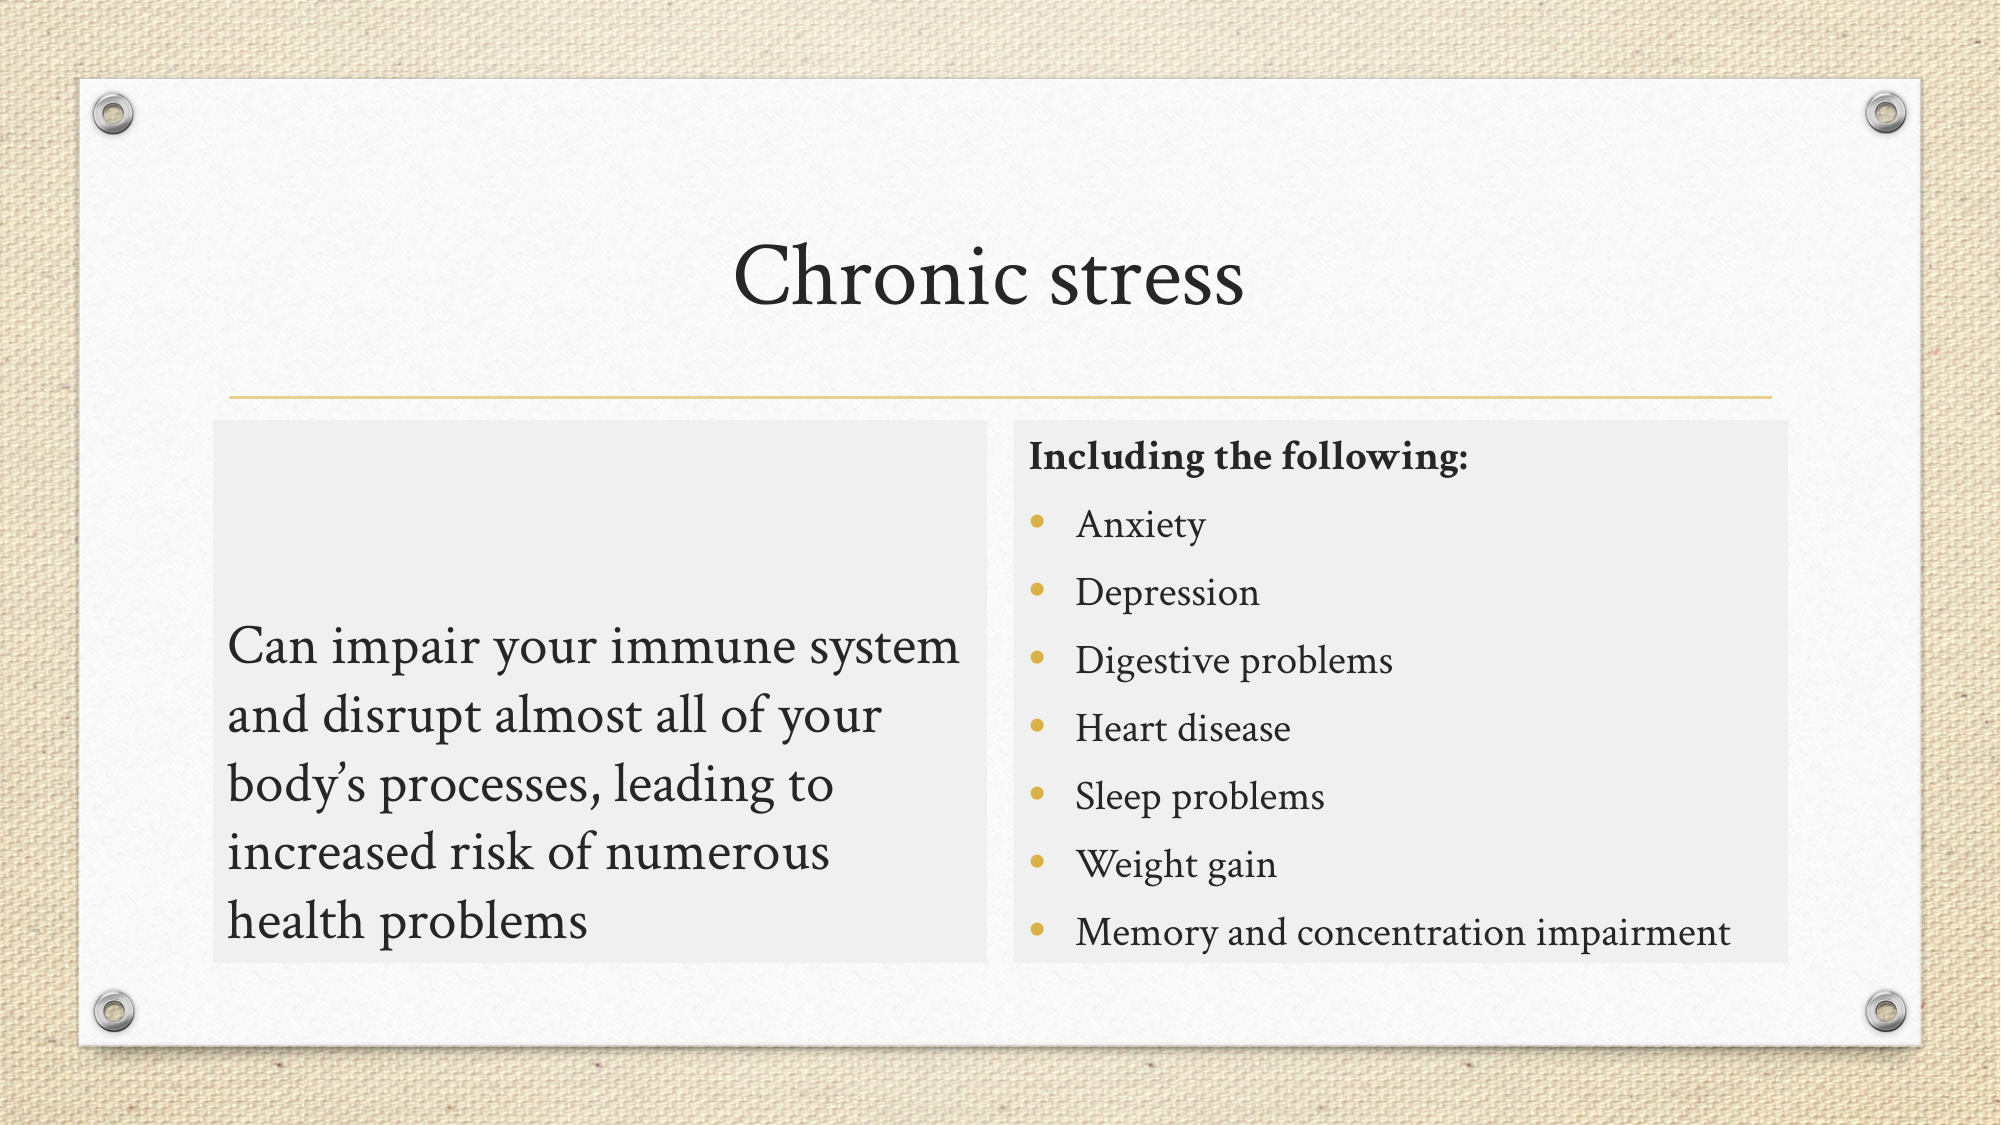

# Chronic stress

Can impair your immune system and disrupt almost all of your body’s processes, leading to increased risk of numerous health problems
Including the following:
Anxiety
Depression
Digestive problems
Heart disease
Sleep problems
Weight gain
Memory and concentration impairment